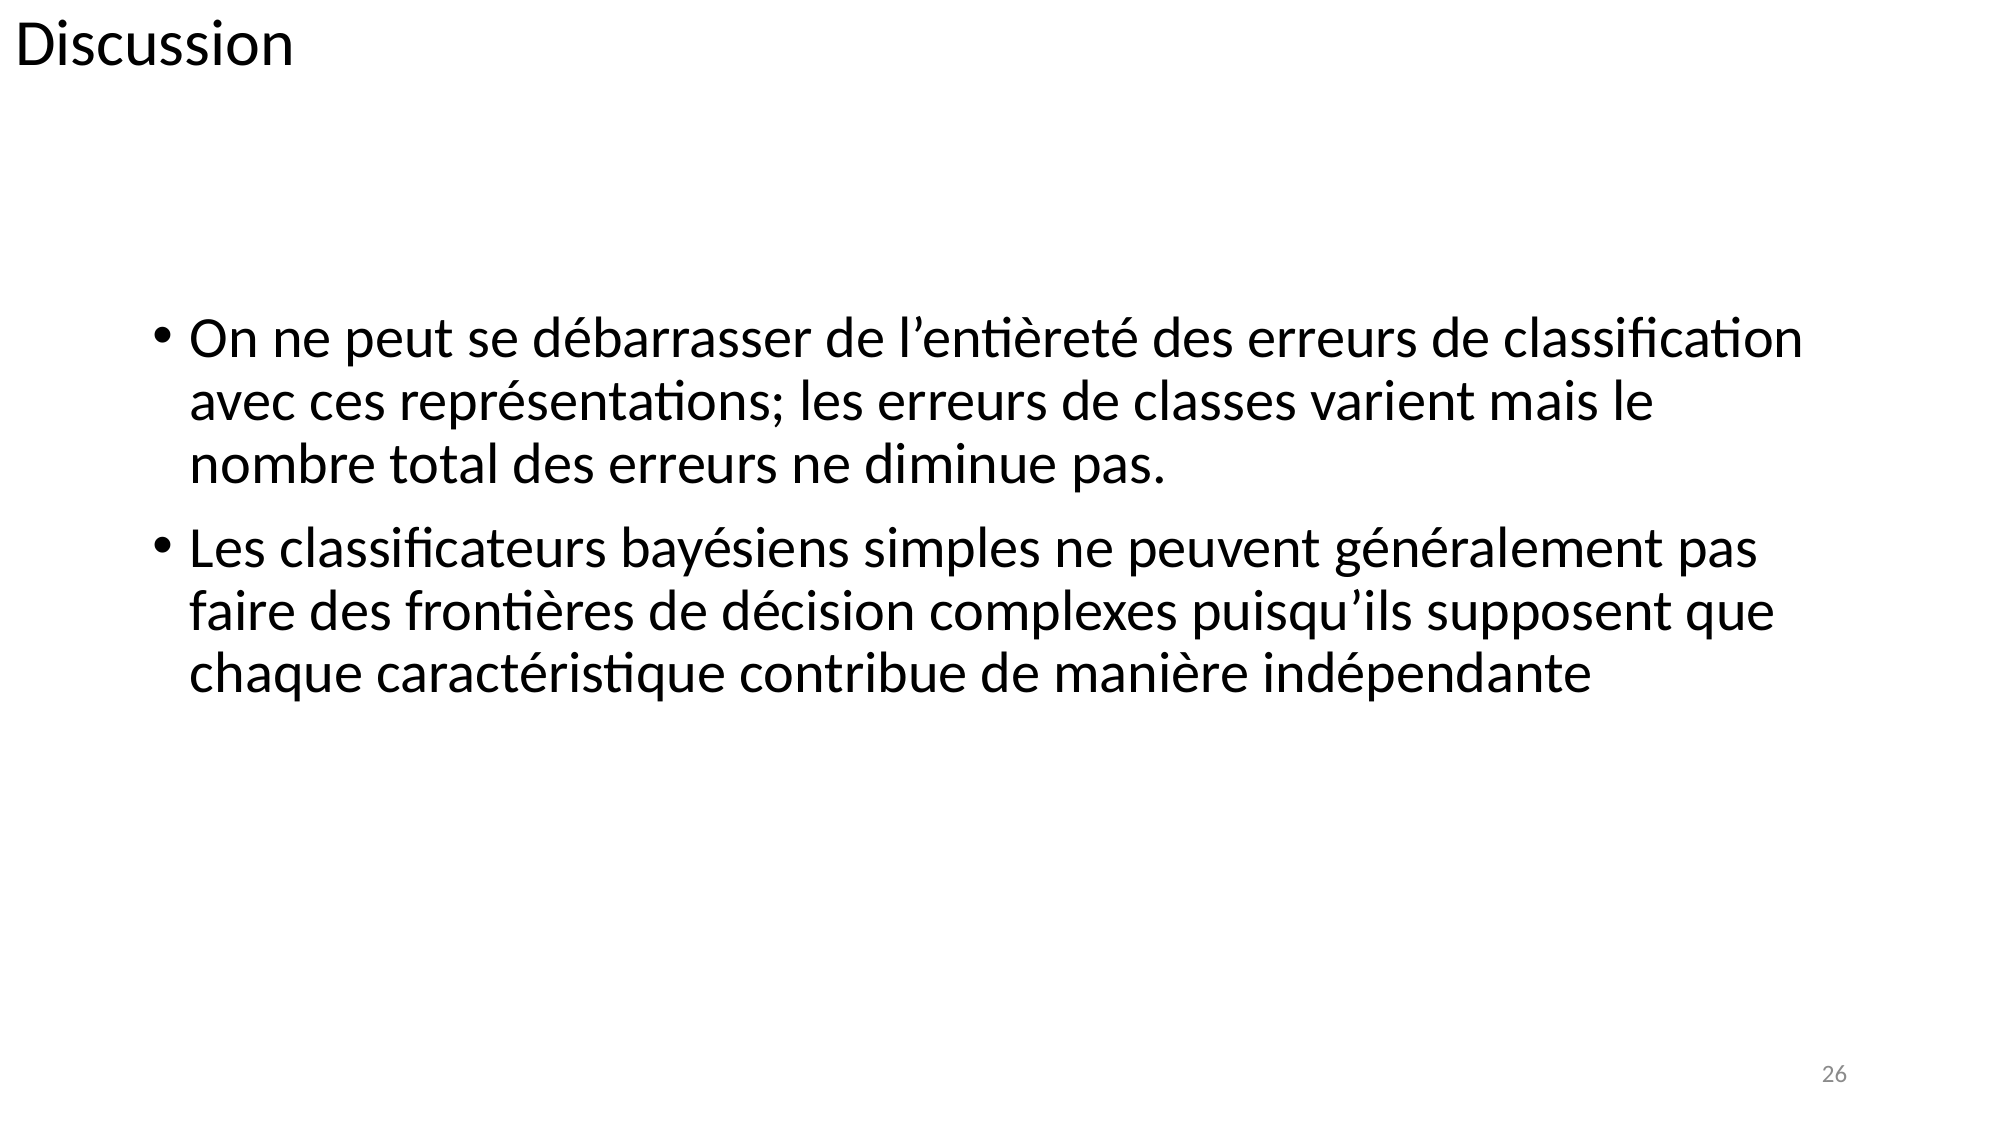

# Discussion
On ne peut se débarrasser de l’entièreté des erreurs de classification avec ces représentations; les erreurs de classes varient mais le nombre total des erreurs ne diminue pas.
Les classificateurs bayésiens simples ne peuvent généralement pas faire des frontières de décision complexes puisqu’ils supposent que chaque caractéristique contribue de manière indépendante
26